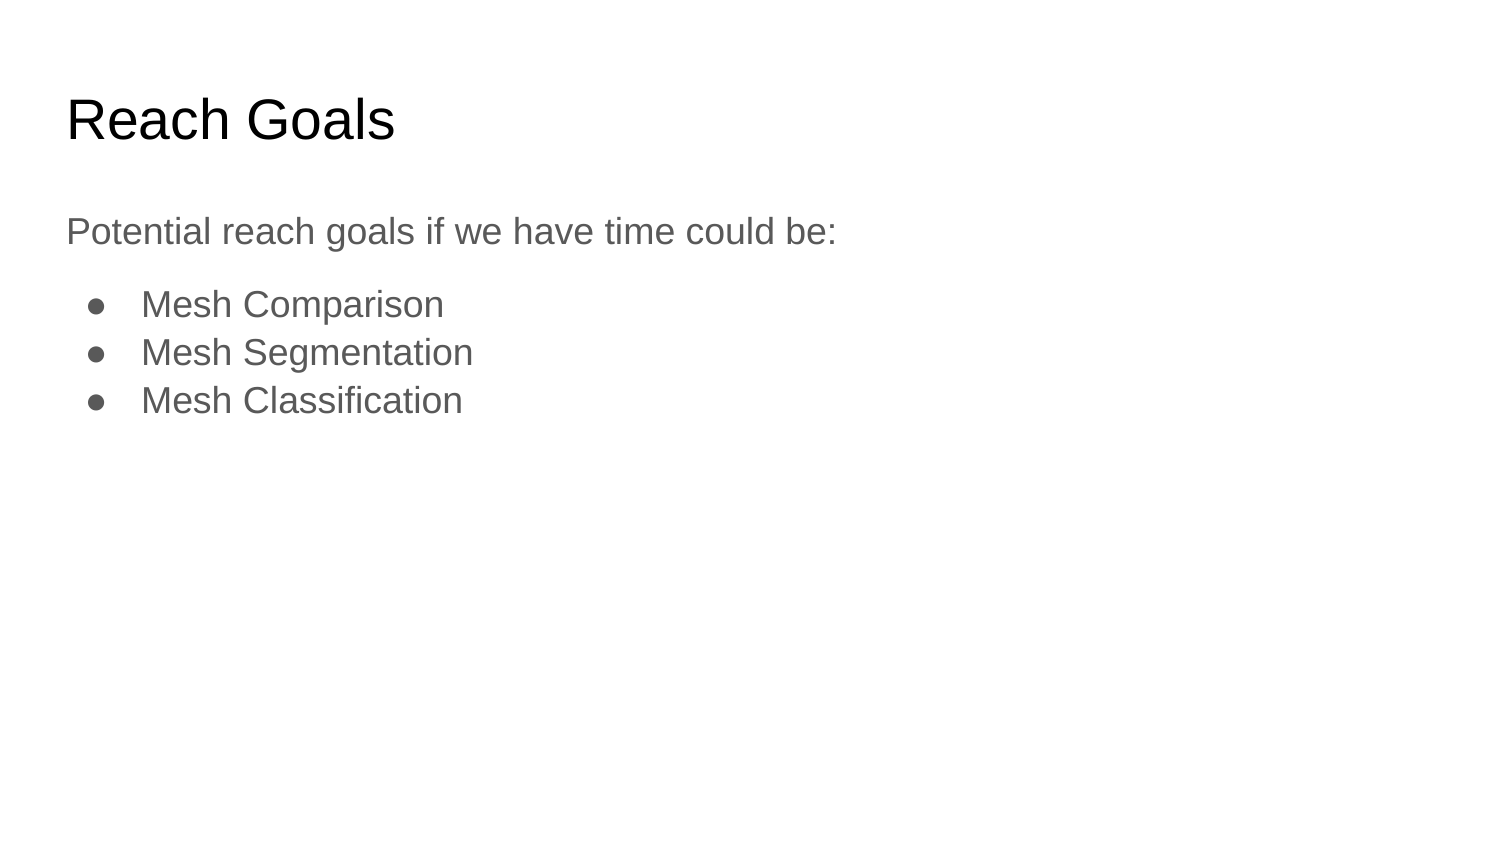

# Reach Goals
Potential reach goals if we have time could be:
Mesh Comparison
Mesh Segmentation
Mesh Classification